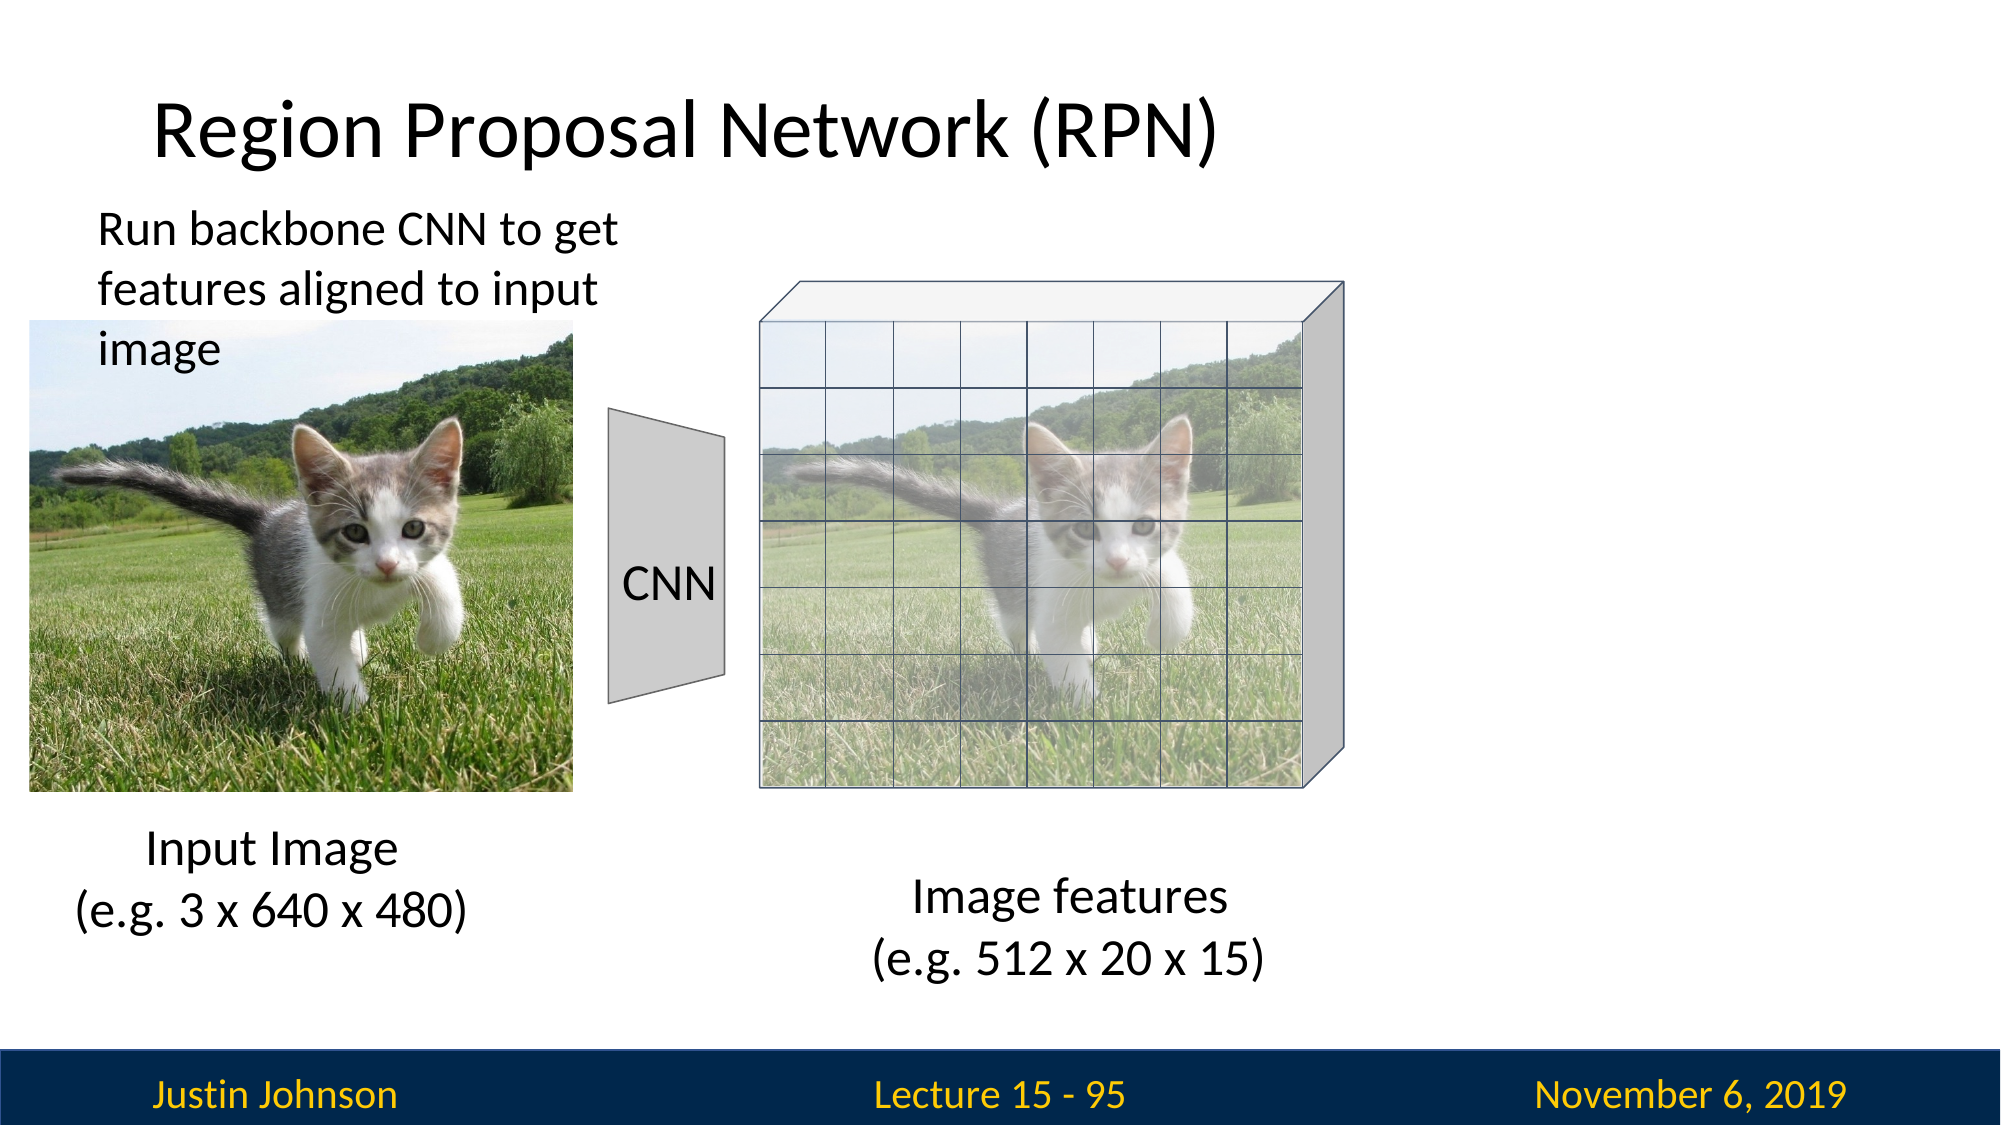

# Region Proposal Network (RPN)
Run backbone CNN to get features aligned to input image

|  |  |  |  |  |  |  |  |
| --- | --- | --- | --- | --- | --- | --- | --- |
|  |  |  |  |  |  |  |  |
|  |  |  |  |  |  |  |  |
|  |  |  |  |  |  |  |  |
|  |  |  |  |  |  |  |  |
|  |  |  |  |  |  |  |  |
|  |  |  |  |  |  |  |  |

CNN
Input Image (e.g. 3 x 640 x 480)
Image features (e.g. 512 x 20 x 15)
Justin Johnson
November 6, 2019
Lecture 15 - 95